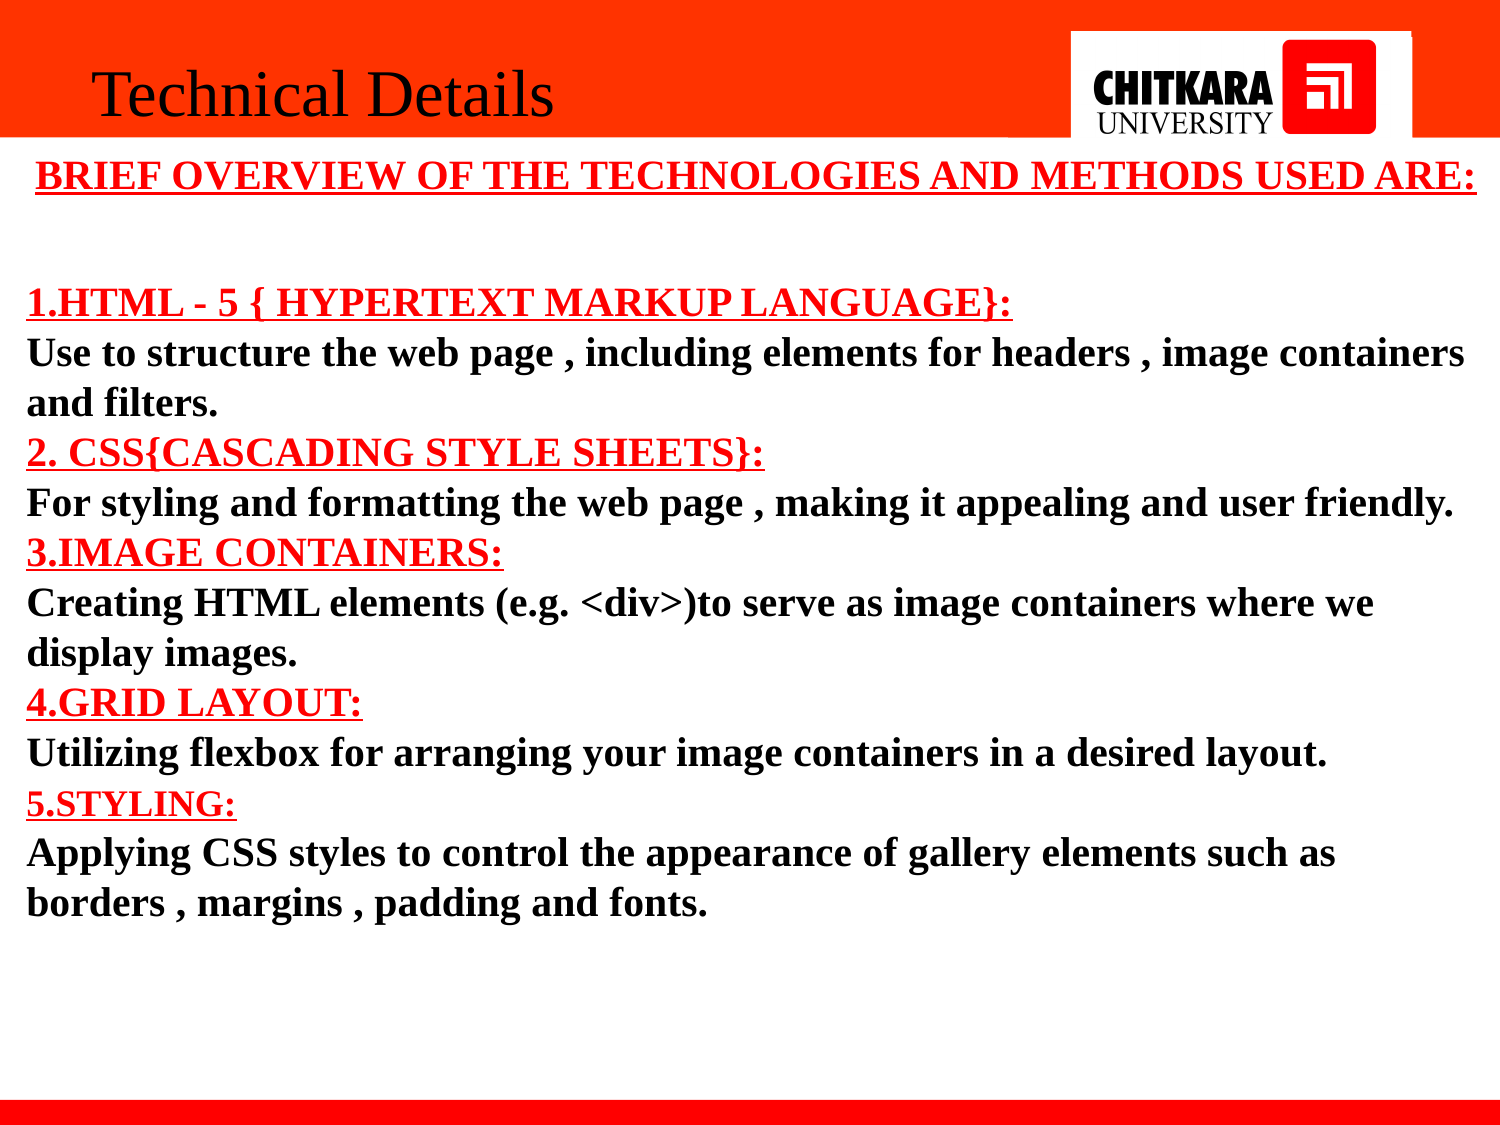

Technical Details
BRIEF OVERVIEW OF THE TECHNOLOGIES AND METHODS USED ARE:
1.HTML - 5 { HYPERTEXT MARKUP LANGUAGE}:
Use to structure the web page , including elements for headers , image containers and filters.
2. CSS{CASCADING STYLE SHEETS}:
For styling and formatting the web page , making it appealing and user friendly.
3.IMAGE CONTAINERS:
Creating HTML elements (e.g. <div>)to serve as image containers where we display images.
4.GRID LAYOUT:
Utilizing flexbox for arranging your image containers in a desired layout.
5.STYLING:
Applying CSS styles to control the appearance of gallery elements such as borders , margins , padding and fonts.